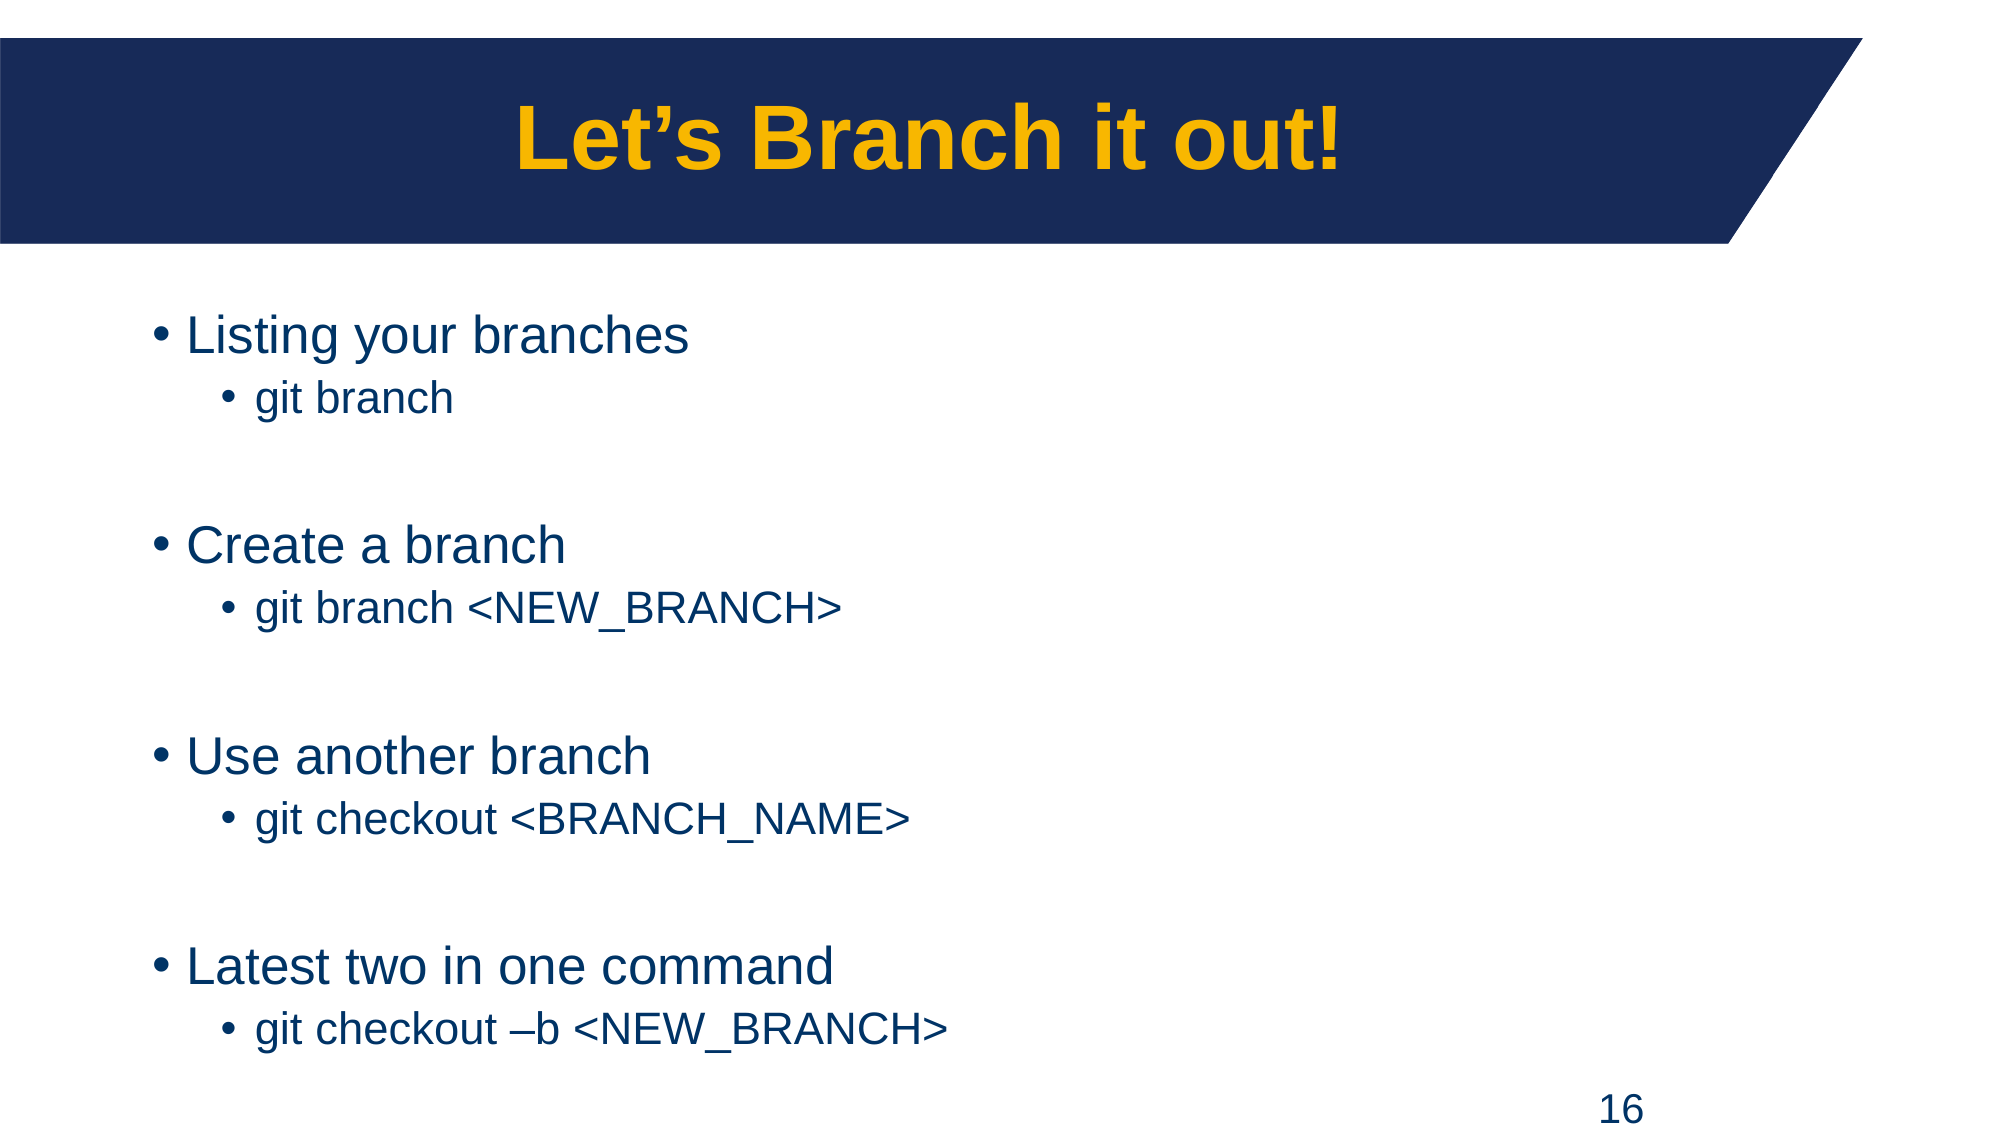

# Let’s Branch it out!
Listing your branches
git branch

Create a branch
git branch <NEW_BRANCH>

Use another branch
git checkout <BRANCH_NAME>

Latest two in one command
git checkout –b <NEW_BRANCH>
16